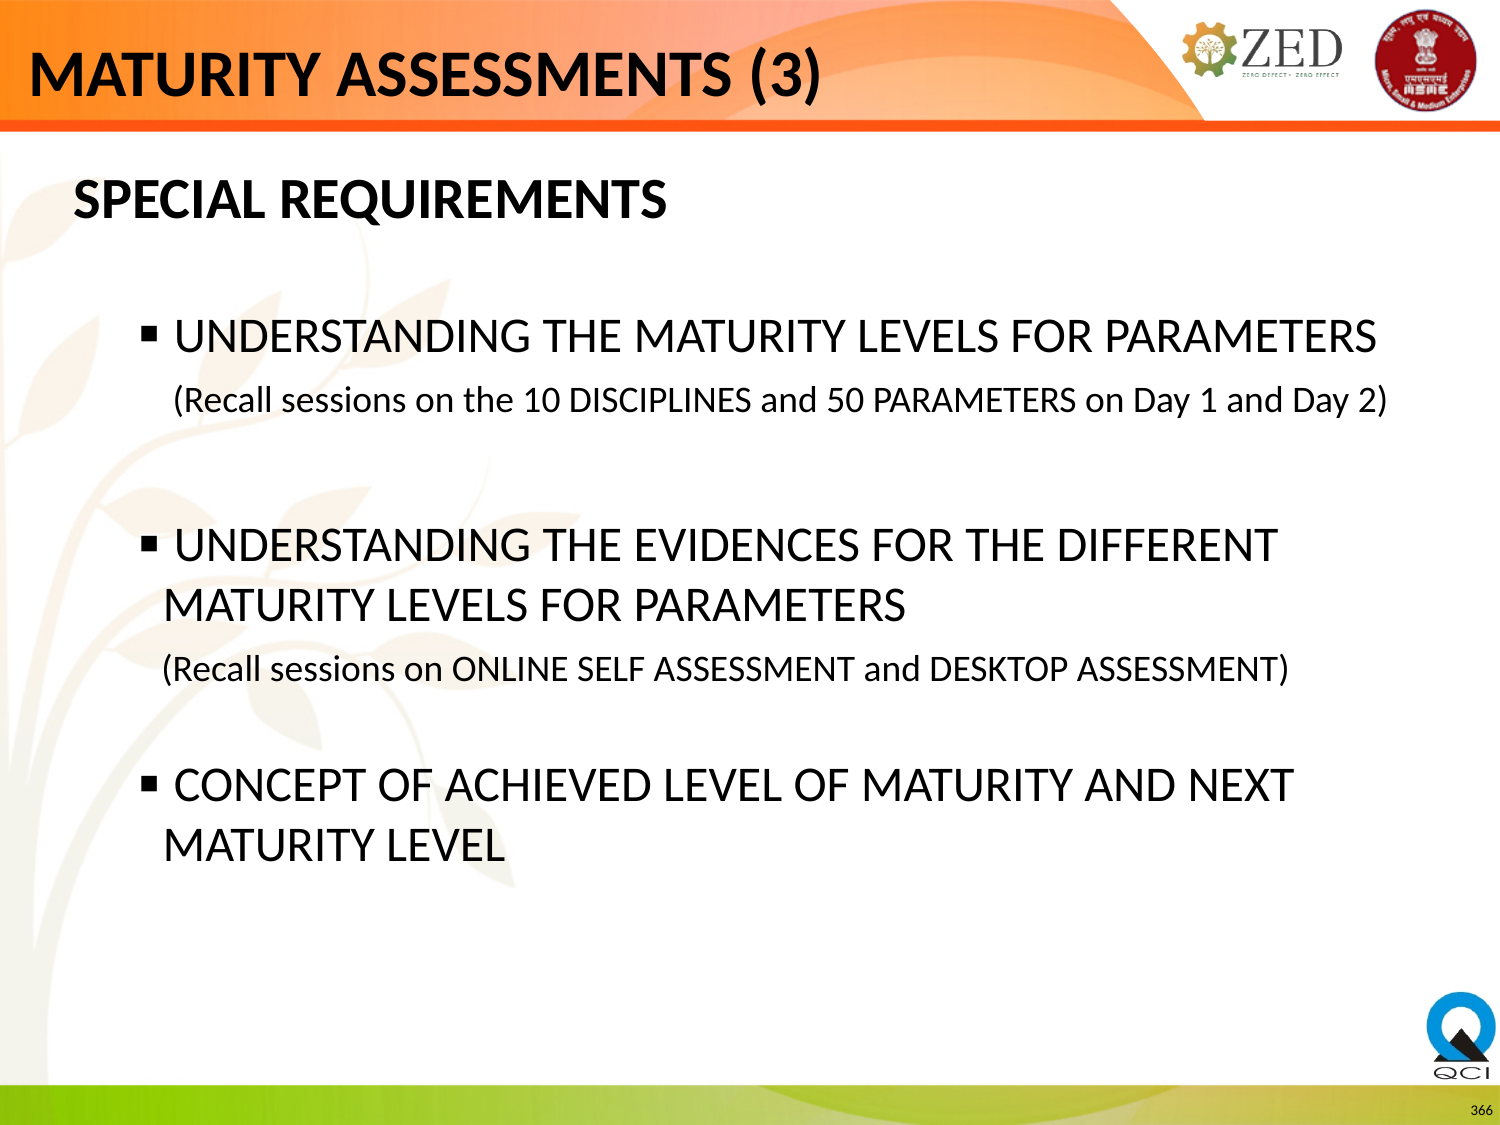

MATURITY ASSESSMENTS (3)
# SPECIAL REQUIREMENTS
 UNDERSTANDING THE MATURITY LEVELS FOR PARAMETERS
   (Recall sessions on the 10 DISCIPLINES and 50 PARAMETERS on Day 1 and Day 2)

 UNDERSTANDING THE EVIDENCES FOR THE DIFFERENT MATURITY LEVELS FOR PARAMETERS
  (Recall sessions on ONLINE SELF ASSESSMENT and DESKTOP ASSESSMENT)

 CONCEPT OF ACHIEVED LEVEL OF MATURITY AND NEXT MATURITY LEVEL